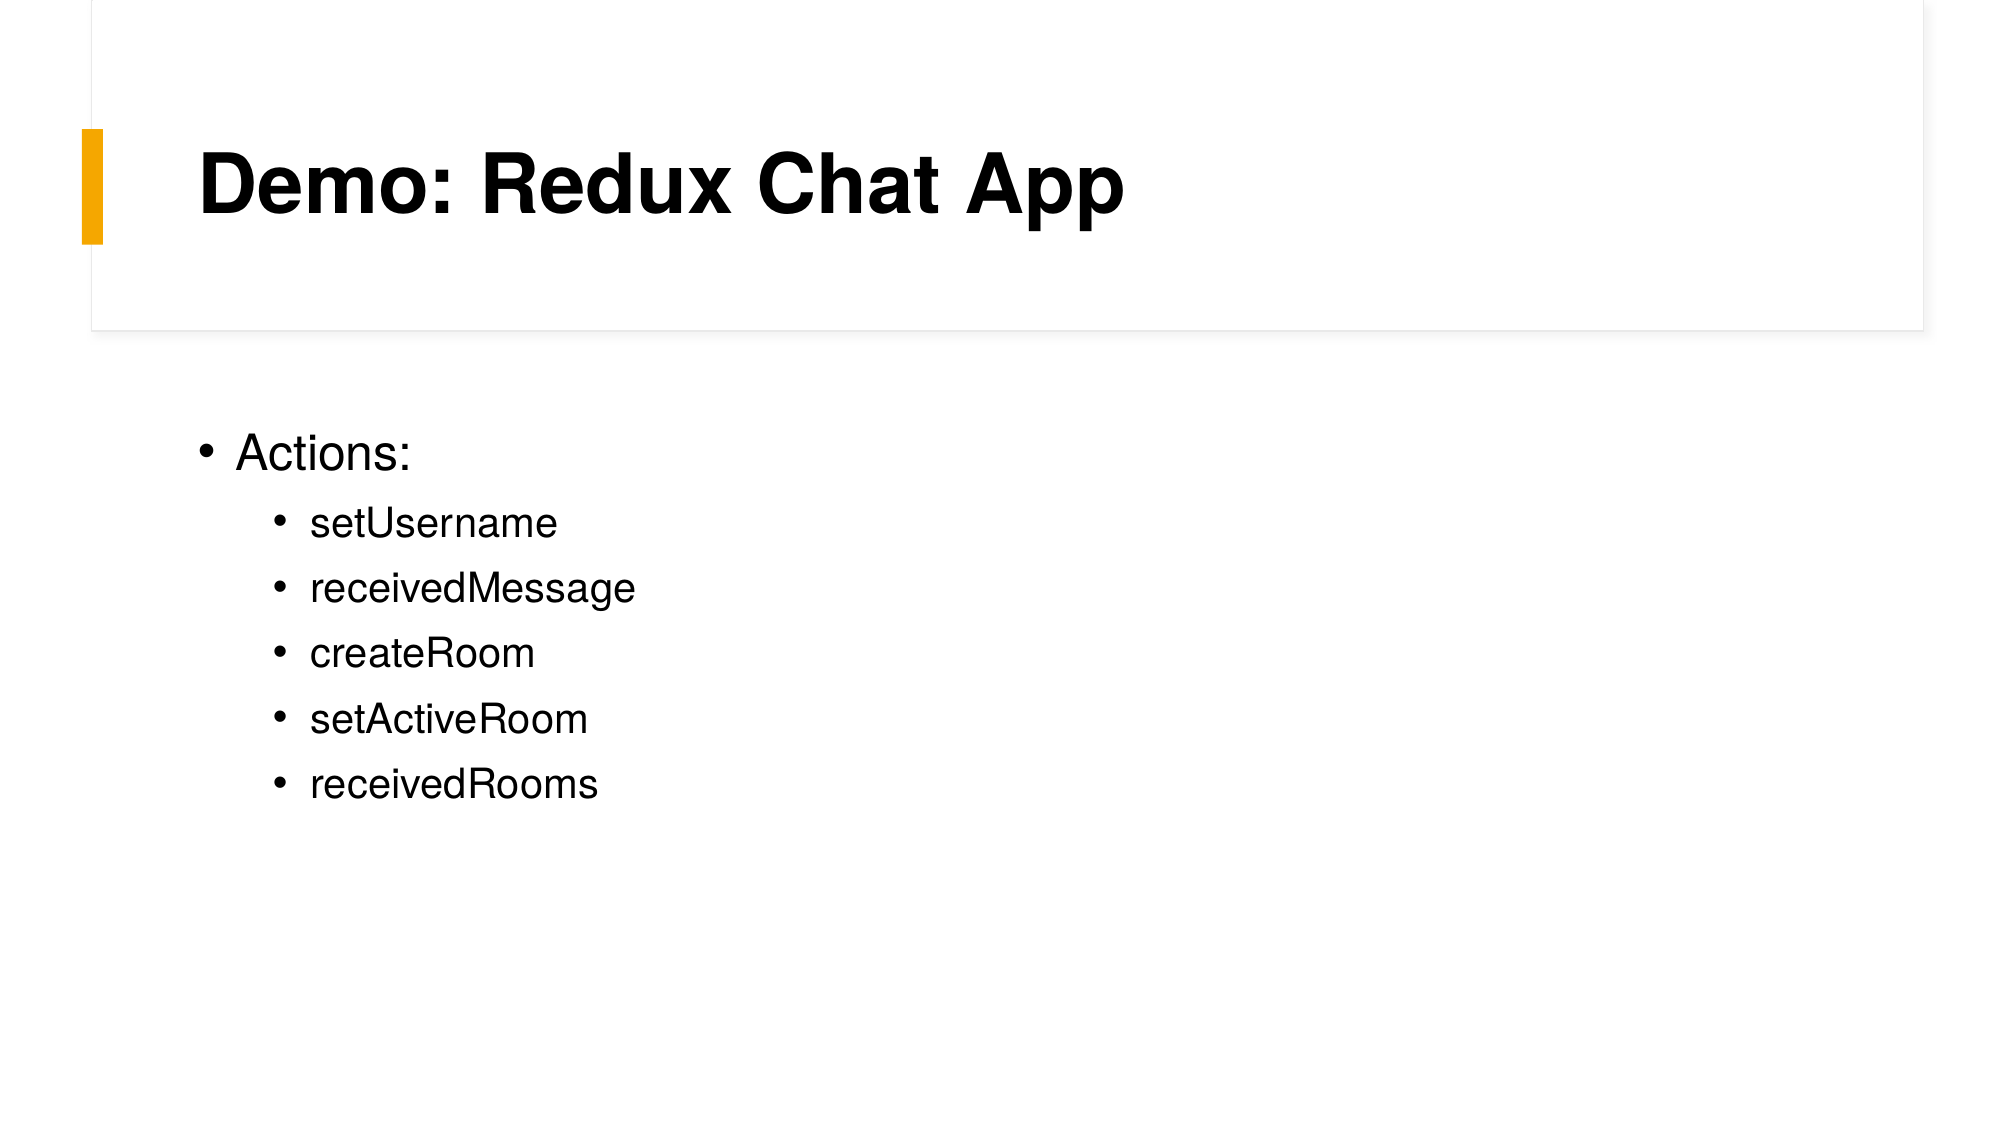

# Demo: Redux Chat App
Actions:
setUsername
receivedMessage
createRoom
setActiveRoom
receivedRooms